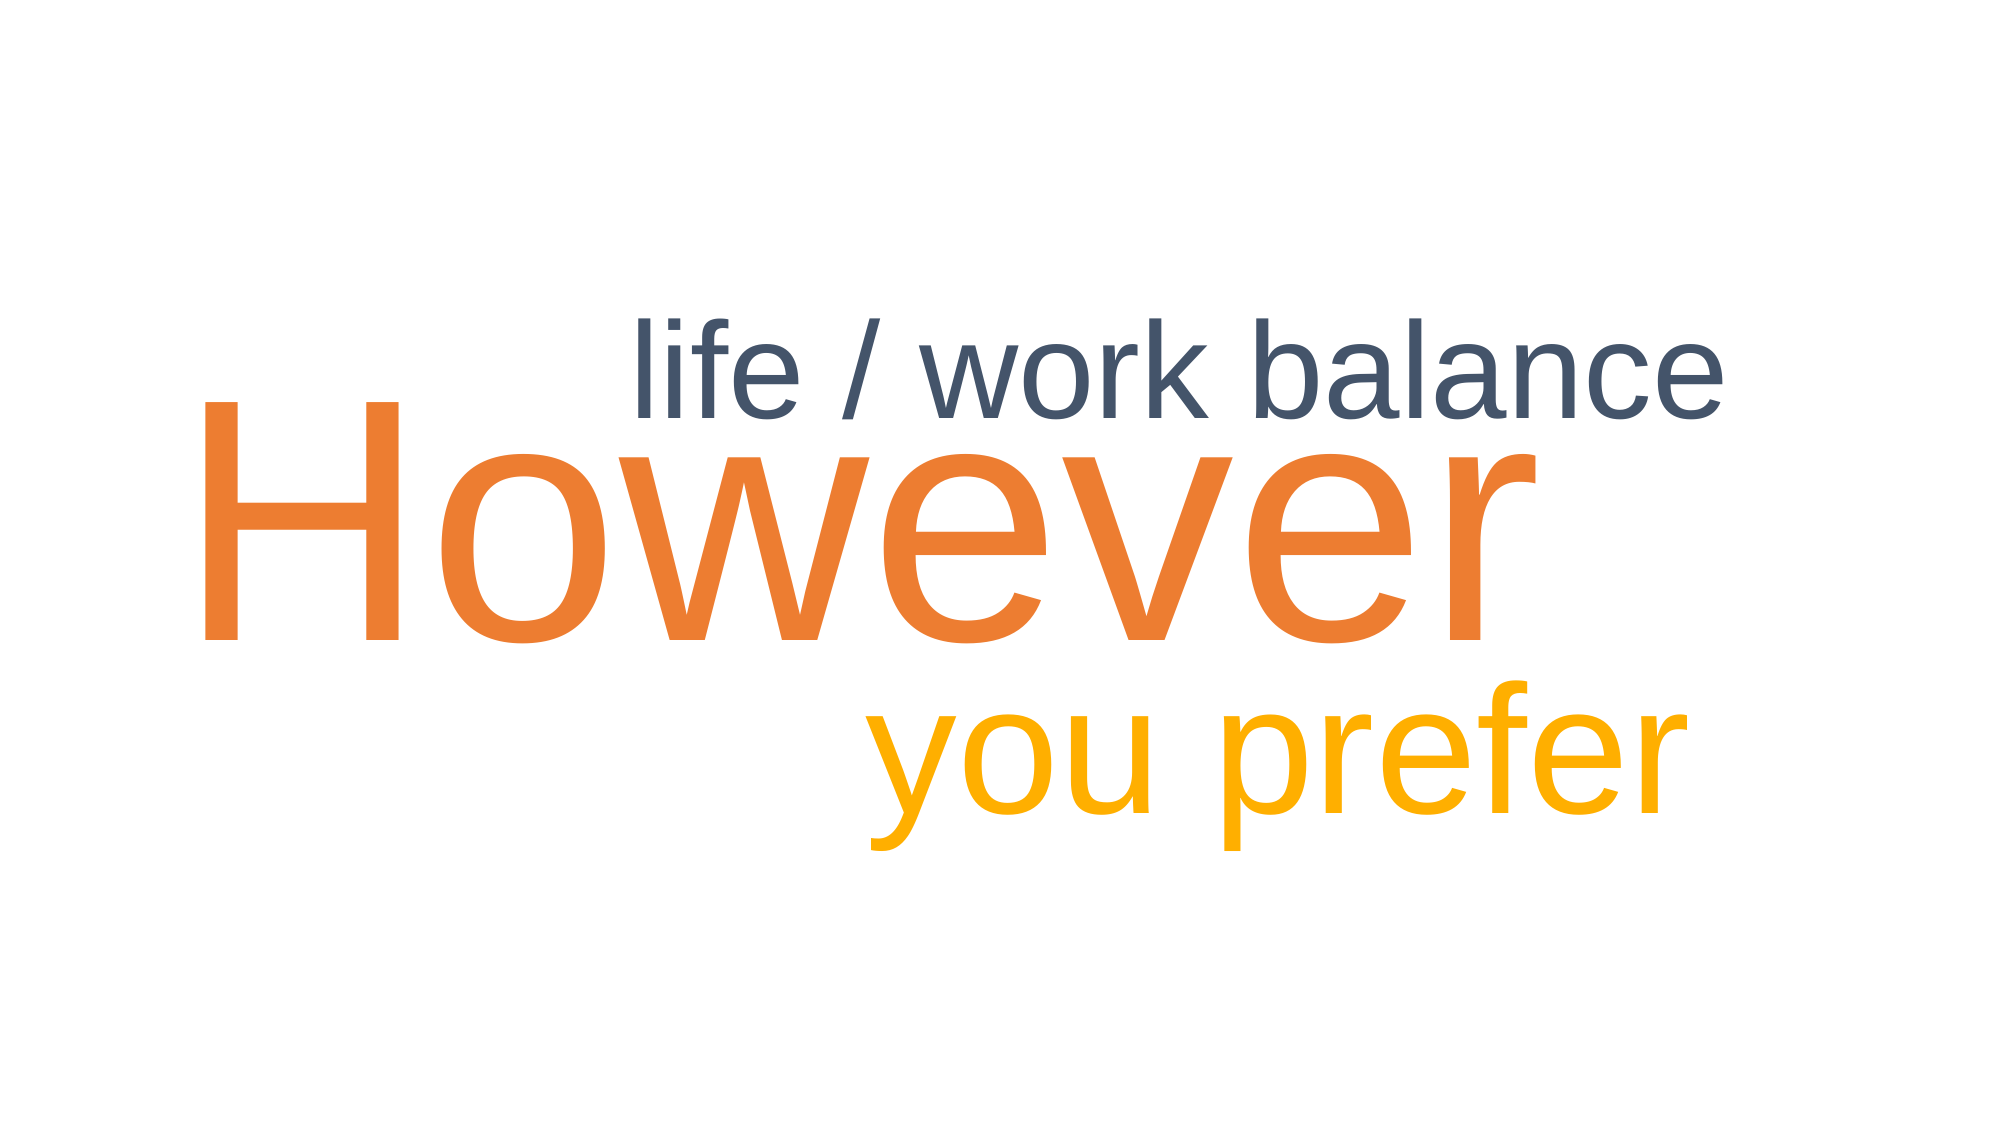

life / work balance
However
you prefer